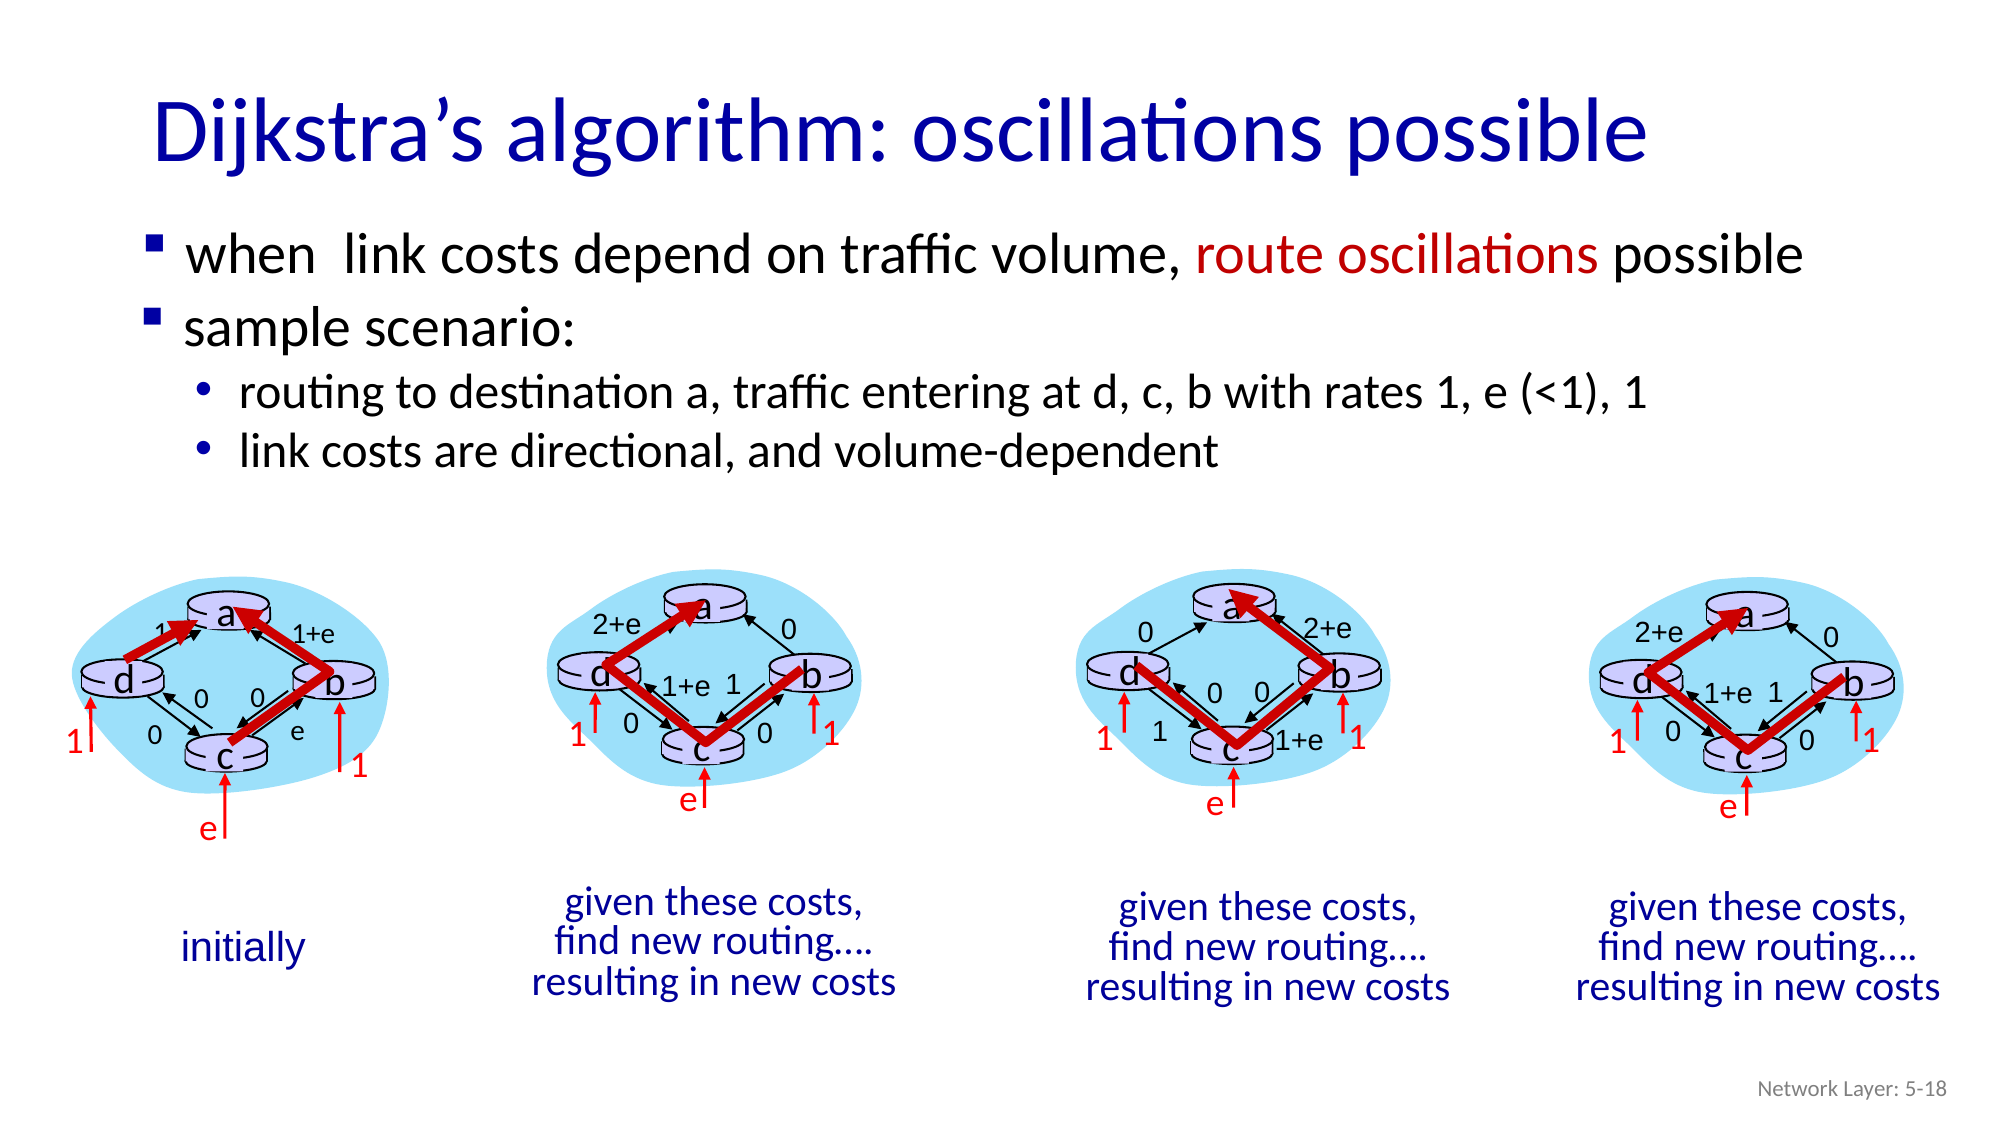

# Dijkstra’s algorithm: oscillations possible
when  link costs depend on traffic volume, route oscillations possible
sample scenario:
routing to destination a, traffic entering at d, c, b with rates 1, e (<1), 1
link costs are directional, and volume-dependent

a

d

b

c

given these costs,
find new routing….
resulting in new costs

a

d

b

c

given these costs,
find new routing….
resulting in new costs

a

d

b

c

given these costs,
find new routing….
resulting in new costs
a

2+e
0
1
1+e
0
0

2+e
0
0
0
1
1+e
2+e
0
1
1+e
0
0
1

1+e

d

b

0
0

1
1
e

1
1
e
e
1
1
e
0
1
1
e
c

initially
Network Layer: 5-18